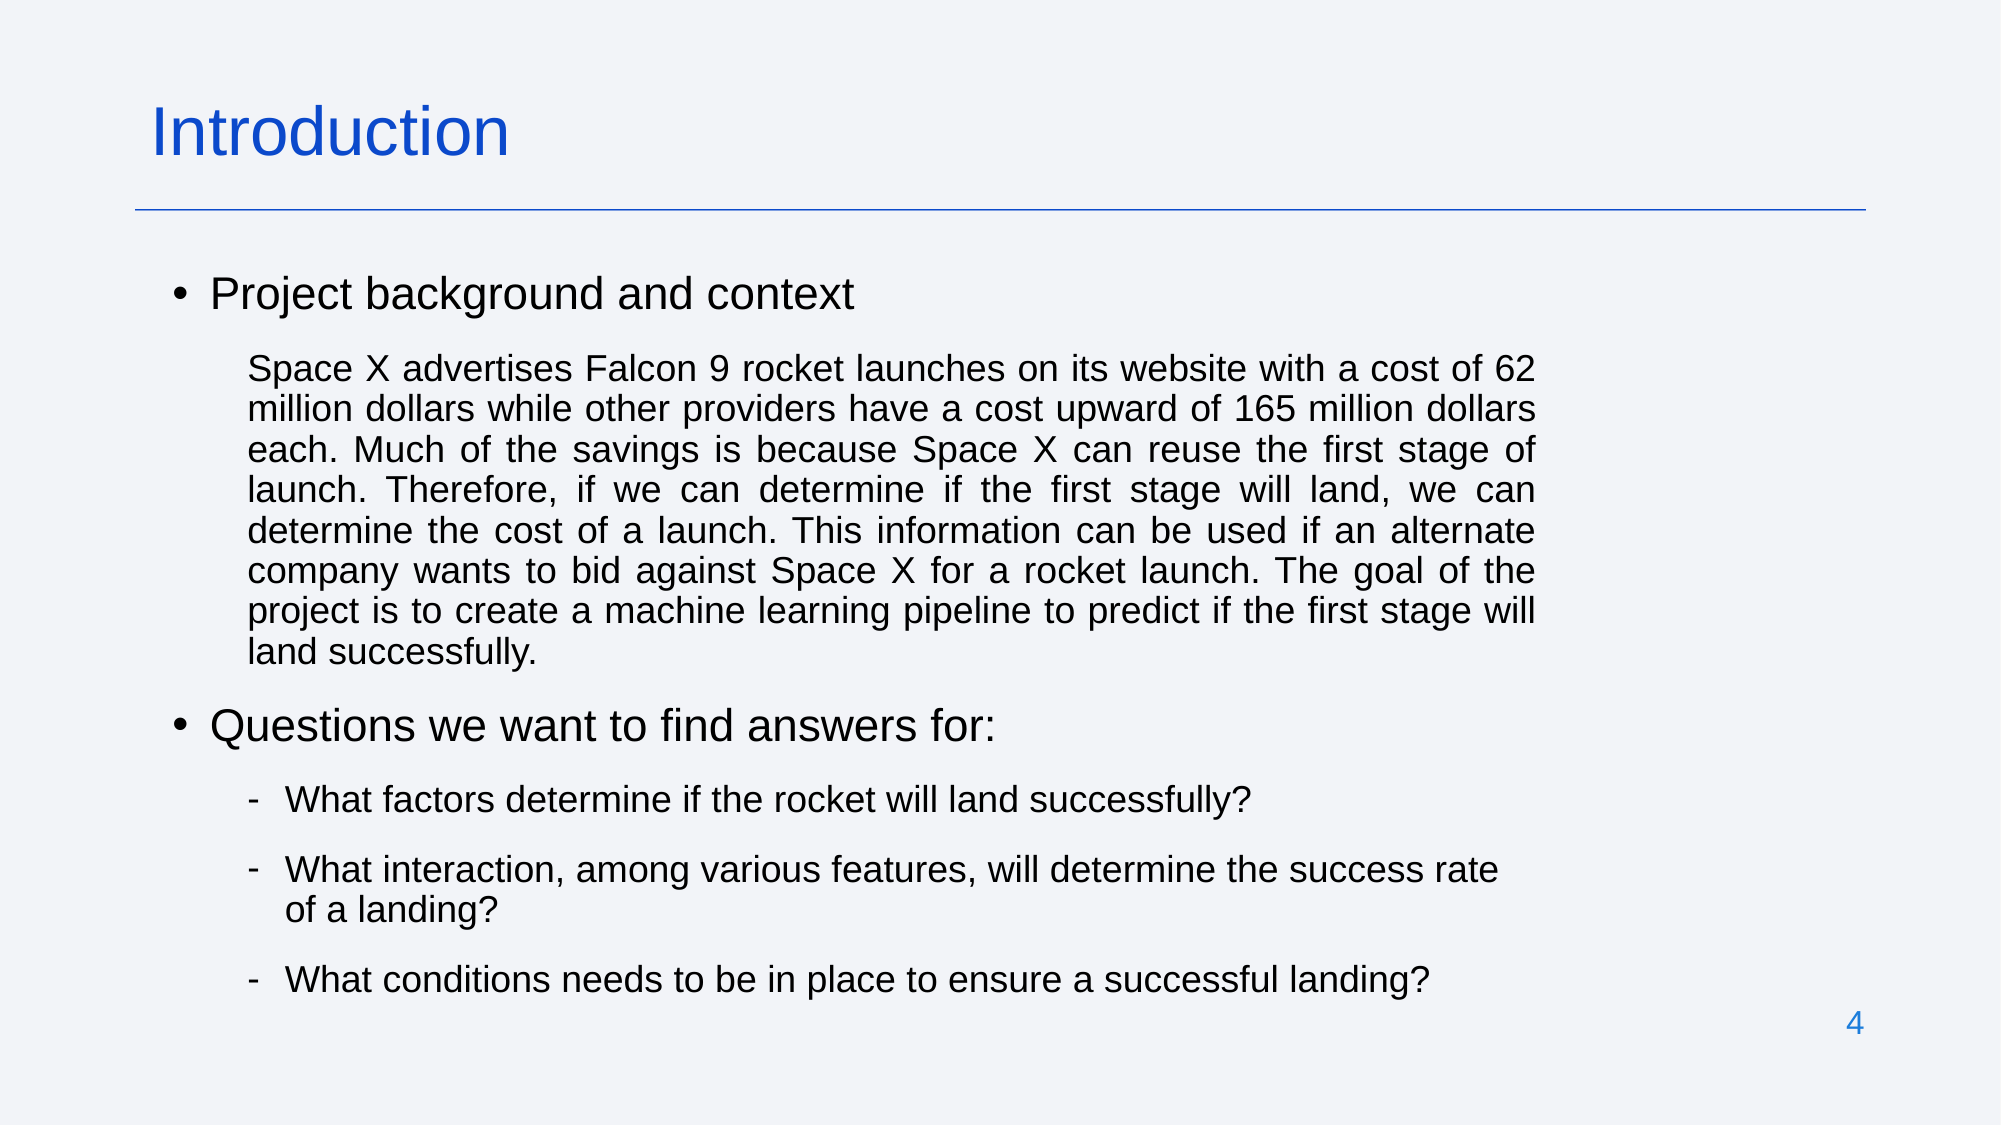

Introduction
Project background and context
Space X advertises Falcon 9 rocket launches on its website with a cost of 62 million dollars while other providers have a cost upward of 165 million dollars each. Much of the savings is because Space X can reuse the first stage of launch. Therefore, if we can determine if the first stage will land, we can determine the cost of a launch. This information can be used if an alternate company wants to bid against Space X for a rocket launch. The goal of the project is to create a machine learning pipeline to predict if the first stage will land successfully.
Questions we want to find answers for:
What factors determine if the rocket will land successfully?
What interaction, among various features, will determine the success rate of a landing?
What conditions needs to be in place to ensure a successful landing?
4